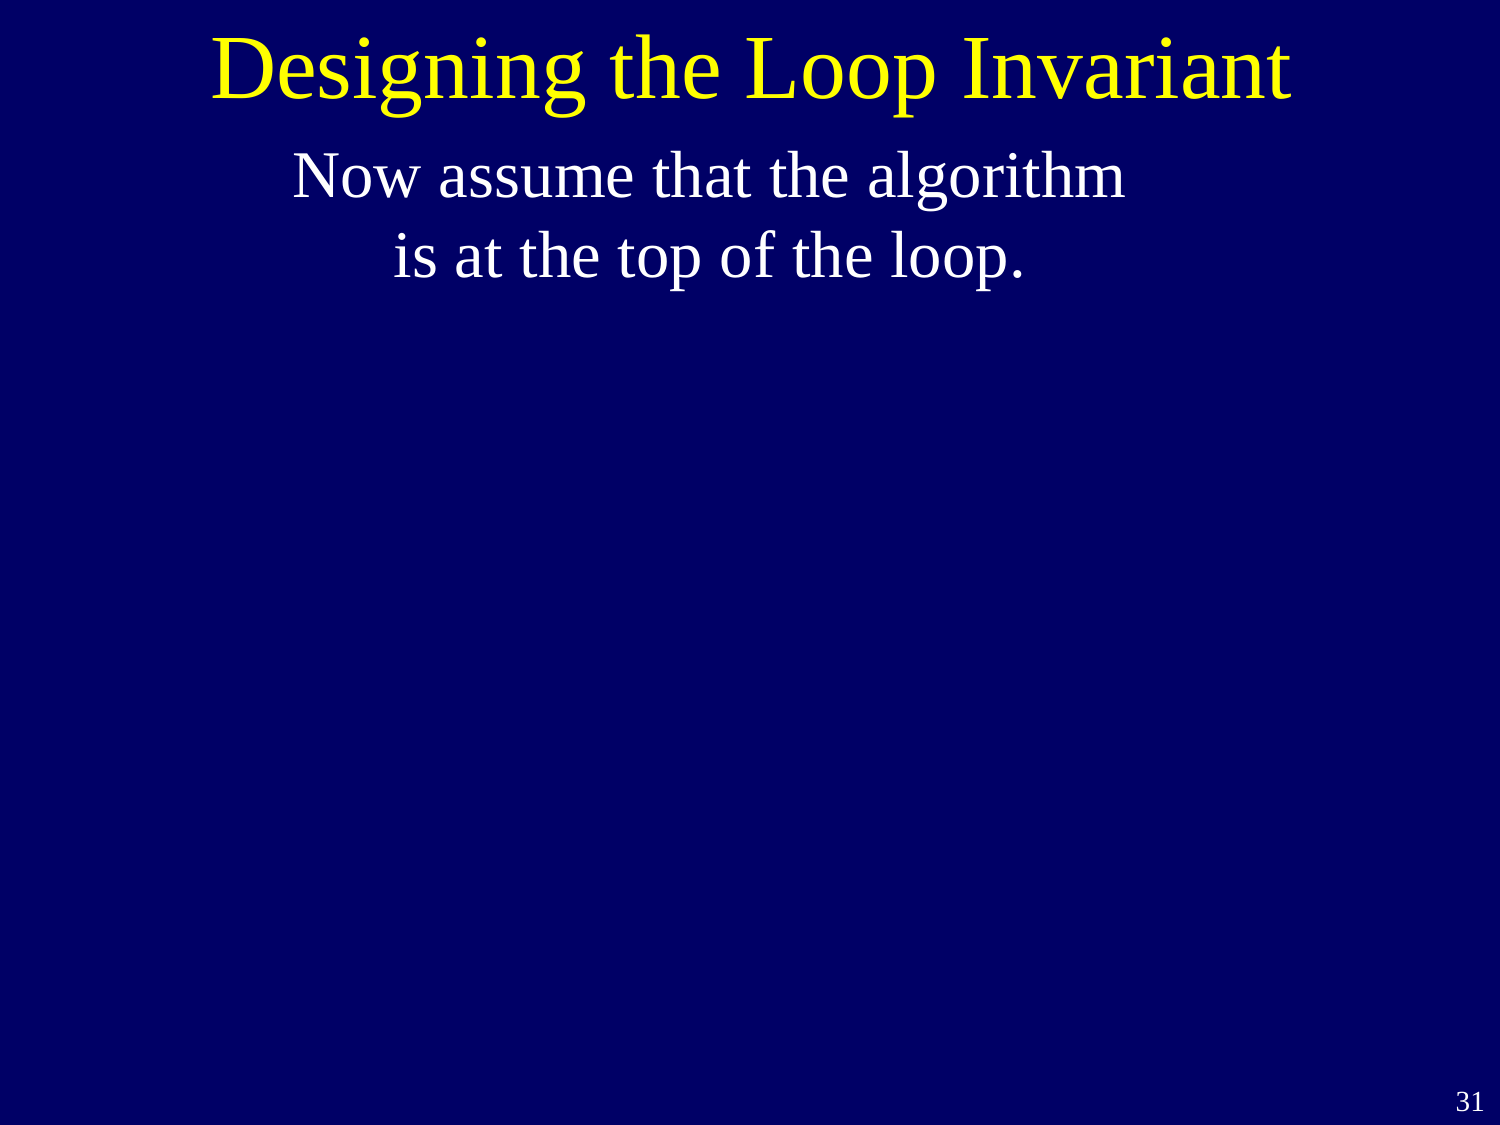

Designing the Loop Invariant
Now assume that the algorithm
is at the top of the loop.